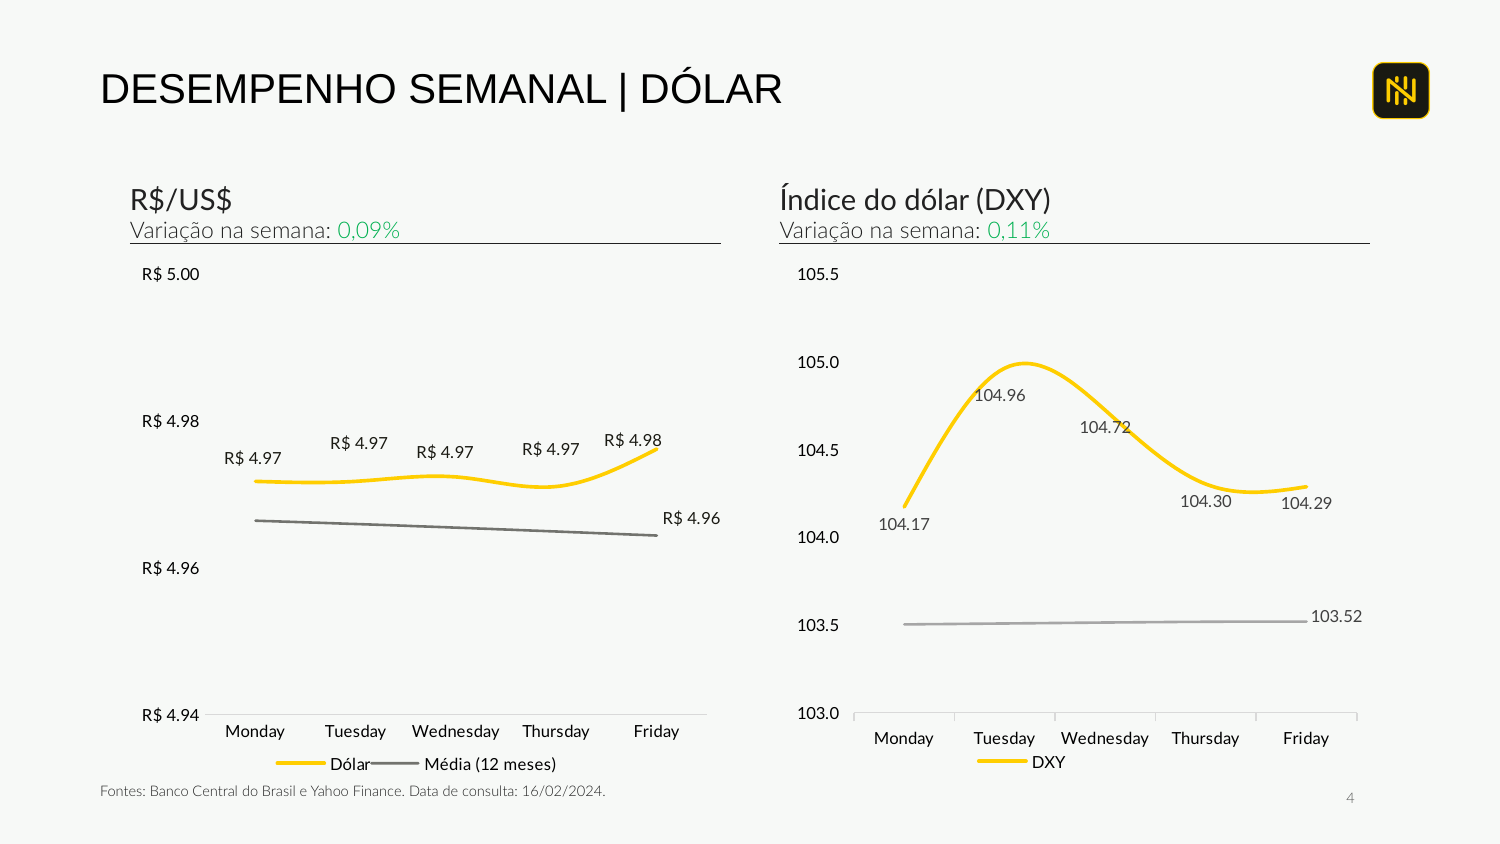

# DESEMPENHO SEMANAL | DÓLAR
Índice do dólar (DXY)
Variação na semana: 0,11%
R$/US$
Variação na semana: 0,09%

### Chart

| Category | Dólar | Média (12 meses) |
|---|---|---|
| 45334 | 4.9717 | 4.966338809523812 |
| 45335 | 4.9717 | 4.965885912698415 |
| 45336 | 4.9723 | 4.965392724867727 |
| 45337 | 4.971 | 4.96486527777778 |
| 45338 | 4.9761 | 4.964316666666669 |

### Chart

| Category | DXY |  |
|---|---|---|
| 45334 | 104.1699981689453 | 103.50119033692376 |
| 45335 | 104.9599990844727 | 103.50646812196761 |
| 45336 | 104.7200012207031 | 103.51190464080327 |
| 45337 | 104.3000030517578 | 103.51615067133828 |
| 45338 | 104.2850036621094 | 103.51759910583496 |
Fontes: Banco Central do Brasil e Yahoo Finance. Data de consulta: 16/02/2024.